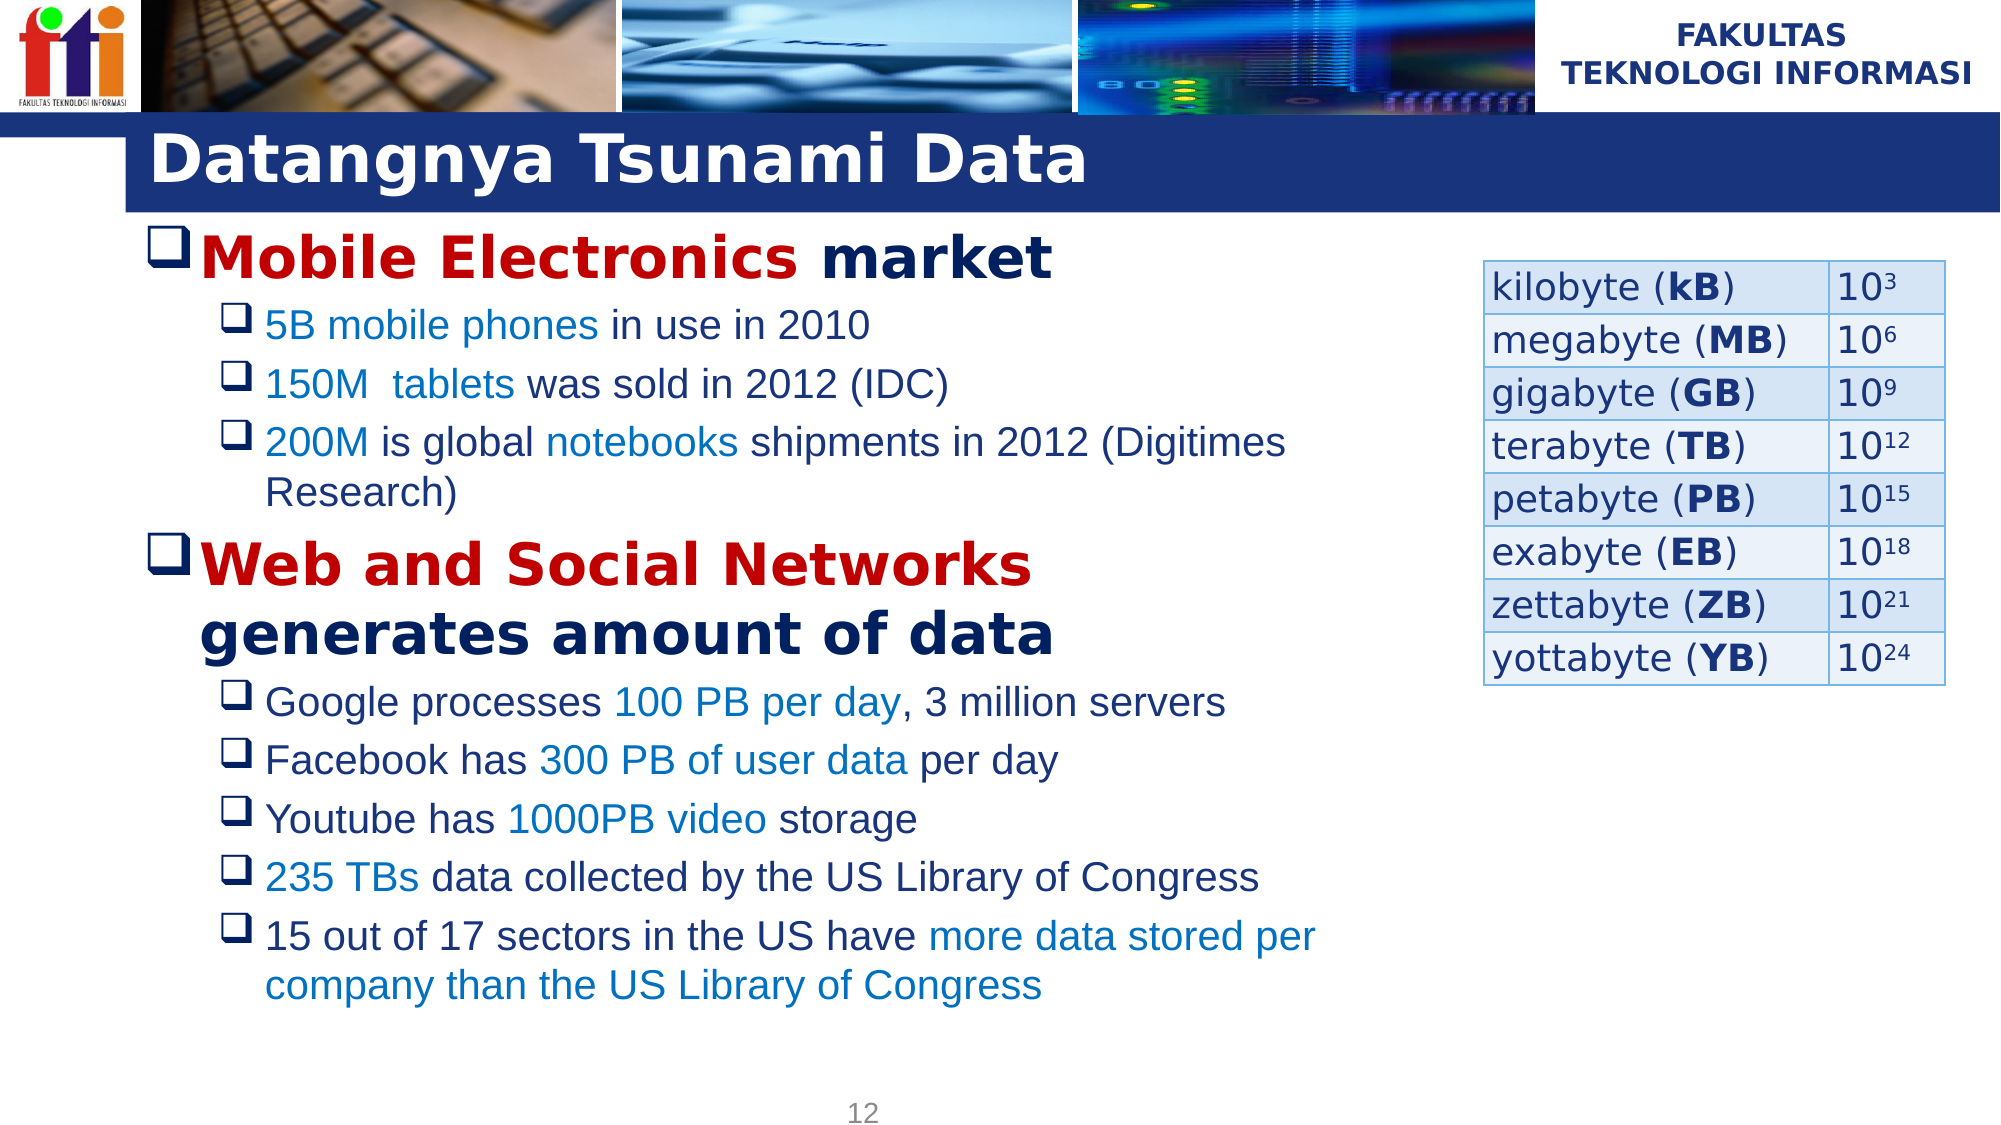

# Datangnya Tsunami Data
Mobile Electronics market
5B mobile phones in use in 2010
150M  tablets was sold in 2012 (IDC)
200M is global notebooks shipments in 2012 (Digitimes Research)
Web and Social Networks generates amount of data
Google processes 100 PB per day, 3 million servers
Facebook has 300 PB of user data per day
Youtube has 1000PB video storage
235 TBs data collected by the US Library of Congress
15 out of 17 sectors in the US have more data stored per company than the US Library of Congress
| kilobyte (kB) | 103 |
| --- | --- |
| megabyte (MB) | 106 |
| gigabyte (GB) | 109 |
| terabyte (TB) | 1012 |
| petabyte (PB) | 1015 |
| exabyte (EB) | 1018 |
| zettabyte (ZB) | 1021 |
| yottabyte (YB) | 1024 |
12